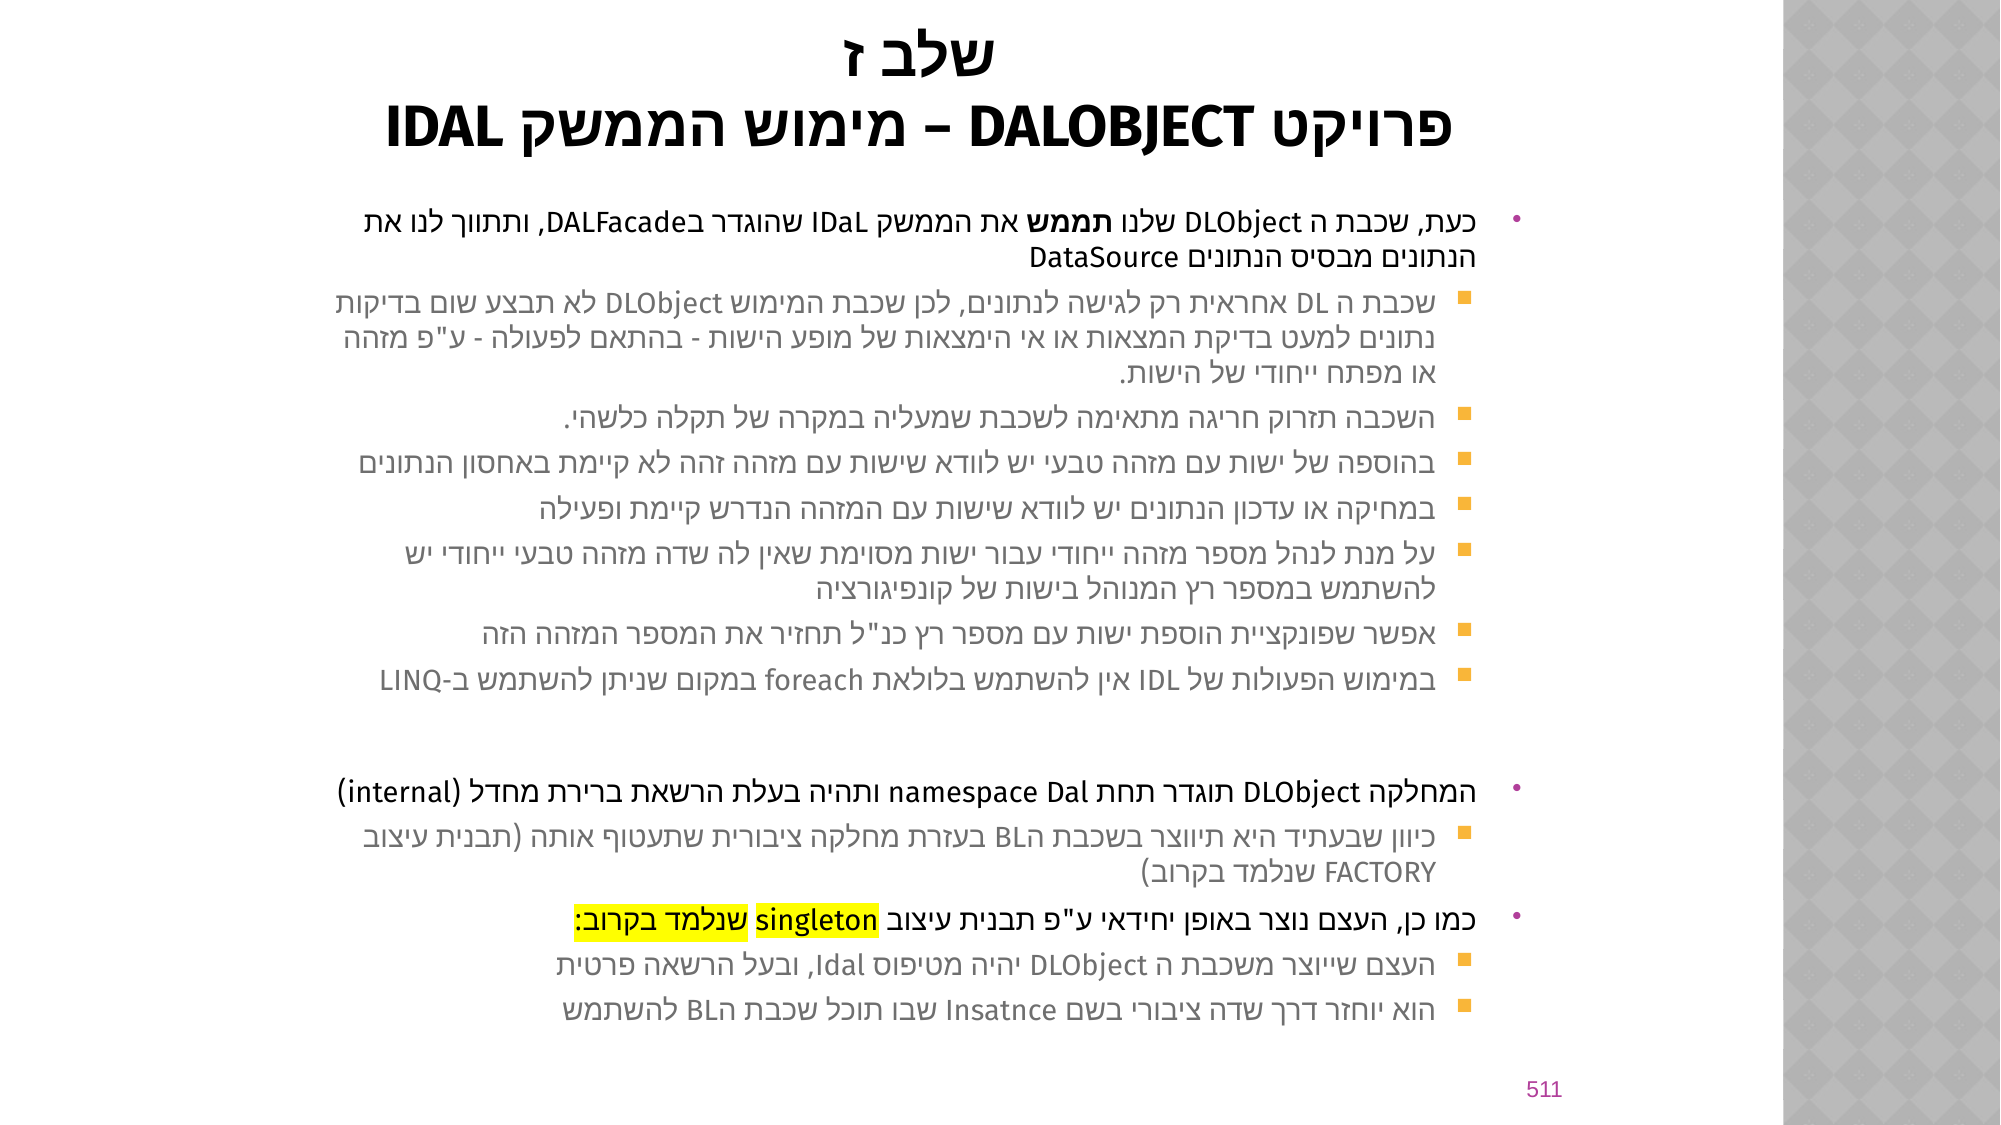

# שלב ז פרויקט DALObject – מימוש הממשק IDAL
כעת, שכבת ה DLObject שלנו תממש את הממשק IDaL שהוגדר בDALFacade, ותתווך לנו את הנתונים מבסיס הנתונים DataSource
שכבת ה DL אחראית רק לגישה לנתונים, לכן שכבת המימוש DLObject לא תבצע שום בדיקות נתונים למעט בדיקת המצאות או אי הימצאות של מופע הישות - בהתאם לפעולה - ע"פ מזהה או מפתח ייחודי של הישות.
השכבה תזרוק חריגה מתאימה לשכבת שמעליה במקרה של תקלה כלשהי.
בהוספה של ישות עם מזהה טבעי יש לוודא שישות עם מזהה זהה לא קיימת באחסון הנתונים
במחיקה או עדכון הנתונים יש לוודא שישות עם המזהה הנדרש קיימת ופעילה
על מנת לנהל מספר מזהה ייחודי עבור ישות מסוימת שאין לה שדה מזהה טבעי ייחודי יש להשתמש במספר רץ המנוהל בישות של קונפיגורציה
אפשר שפונקציית הוספת ישות עם מספר רץ כנ"ל תחזיר את המספר המזהה הזה
במימוש הפעולות של IDL אין להשתמש בלולאת foreach במקום שניתן להשתמש ב-LINQ

המחלקה DLObject תוגדר תחת namespace Dal ותהיה בעלת הרשאת ברירת מחדל (internal)
כיוון שבעתיד היא תיווצר בשכבת הBL בעזרת מחלקה ציבורית שתעטוף אותה (תבנית עיצוב FACTORY שנלמד בקרוב)
כמו כן, העצם נוצר באופן יחידאי ע"פ תבנית עיצוב singleton שנלמד בקרוב:
העצם שייוצר משכבת ה DLObject יהיה מטיפוס Idal, ובעל הרשאה פרטית
הוא יוחזר דרך שדה ציבורי בשם Insatnce שבו תוכל שכבת הBL להשתמש
511